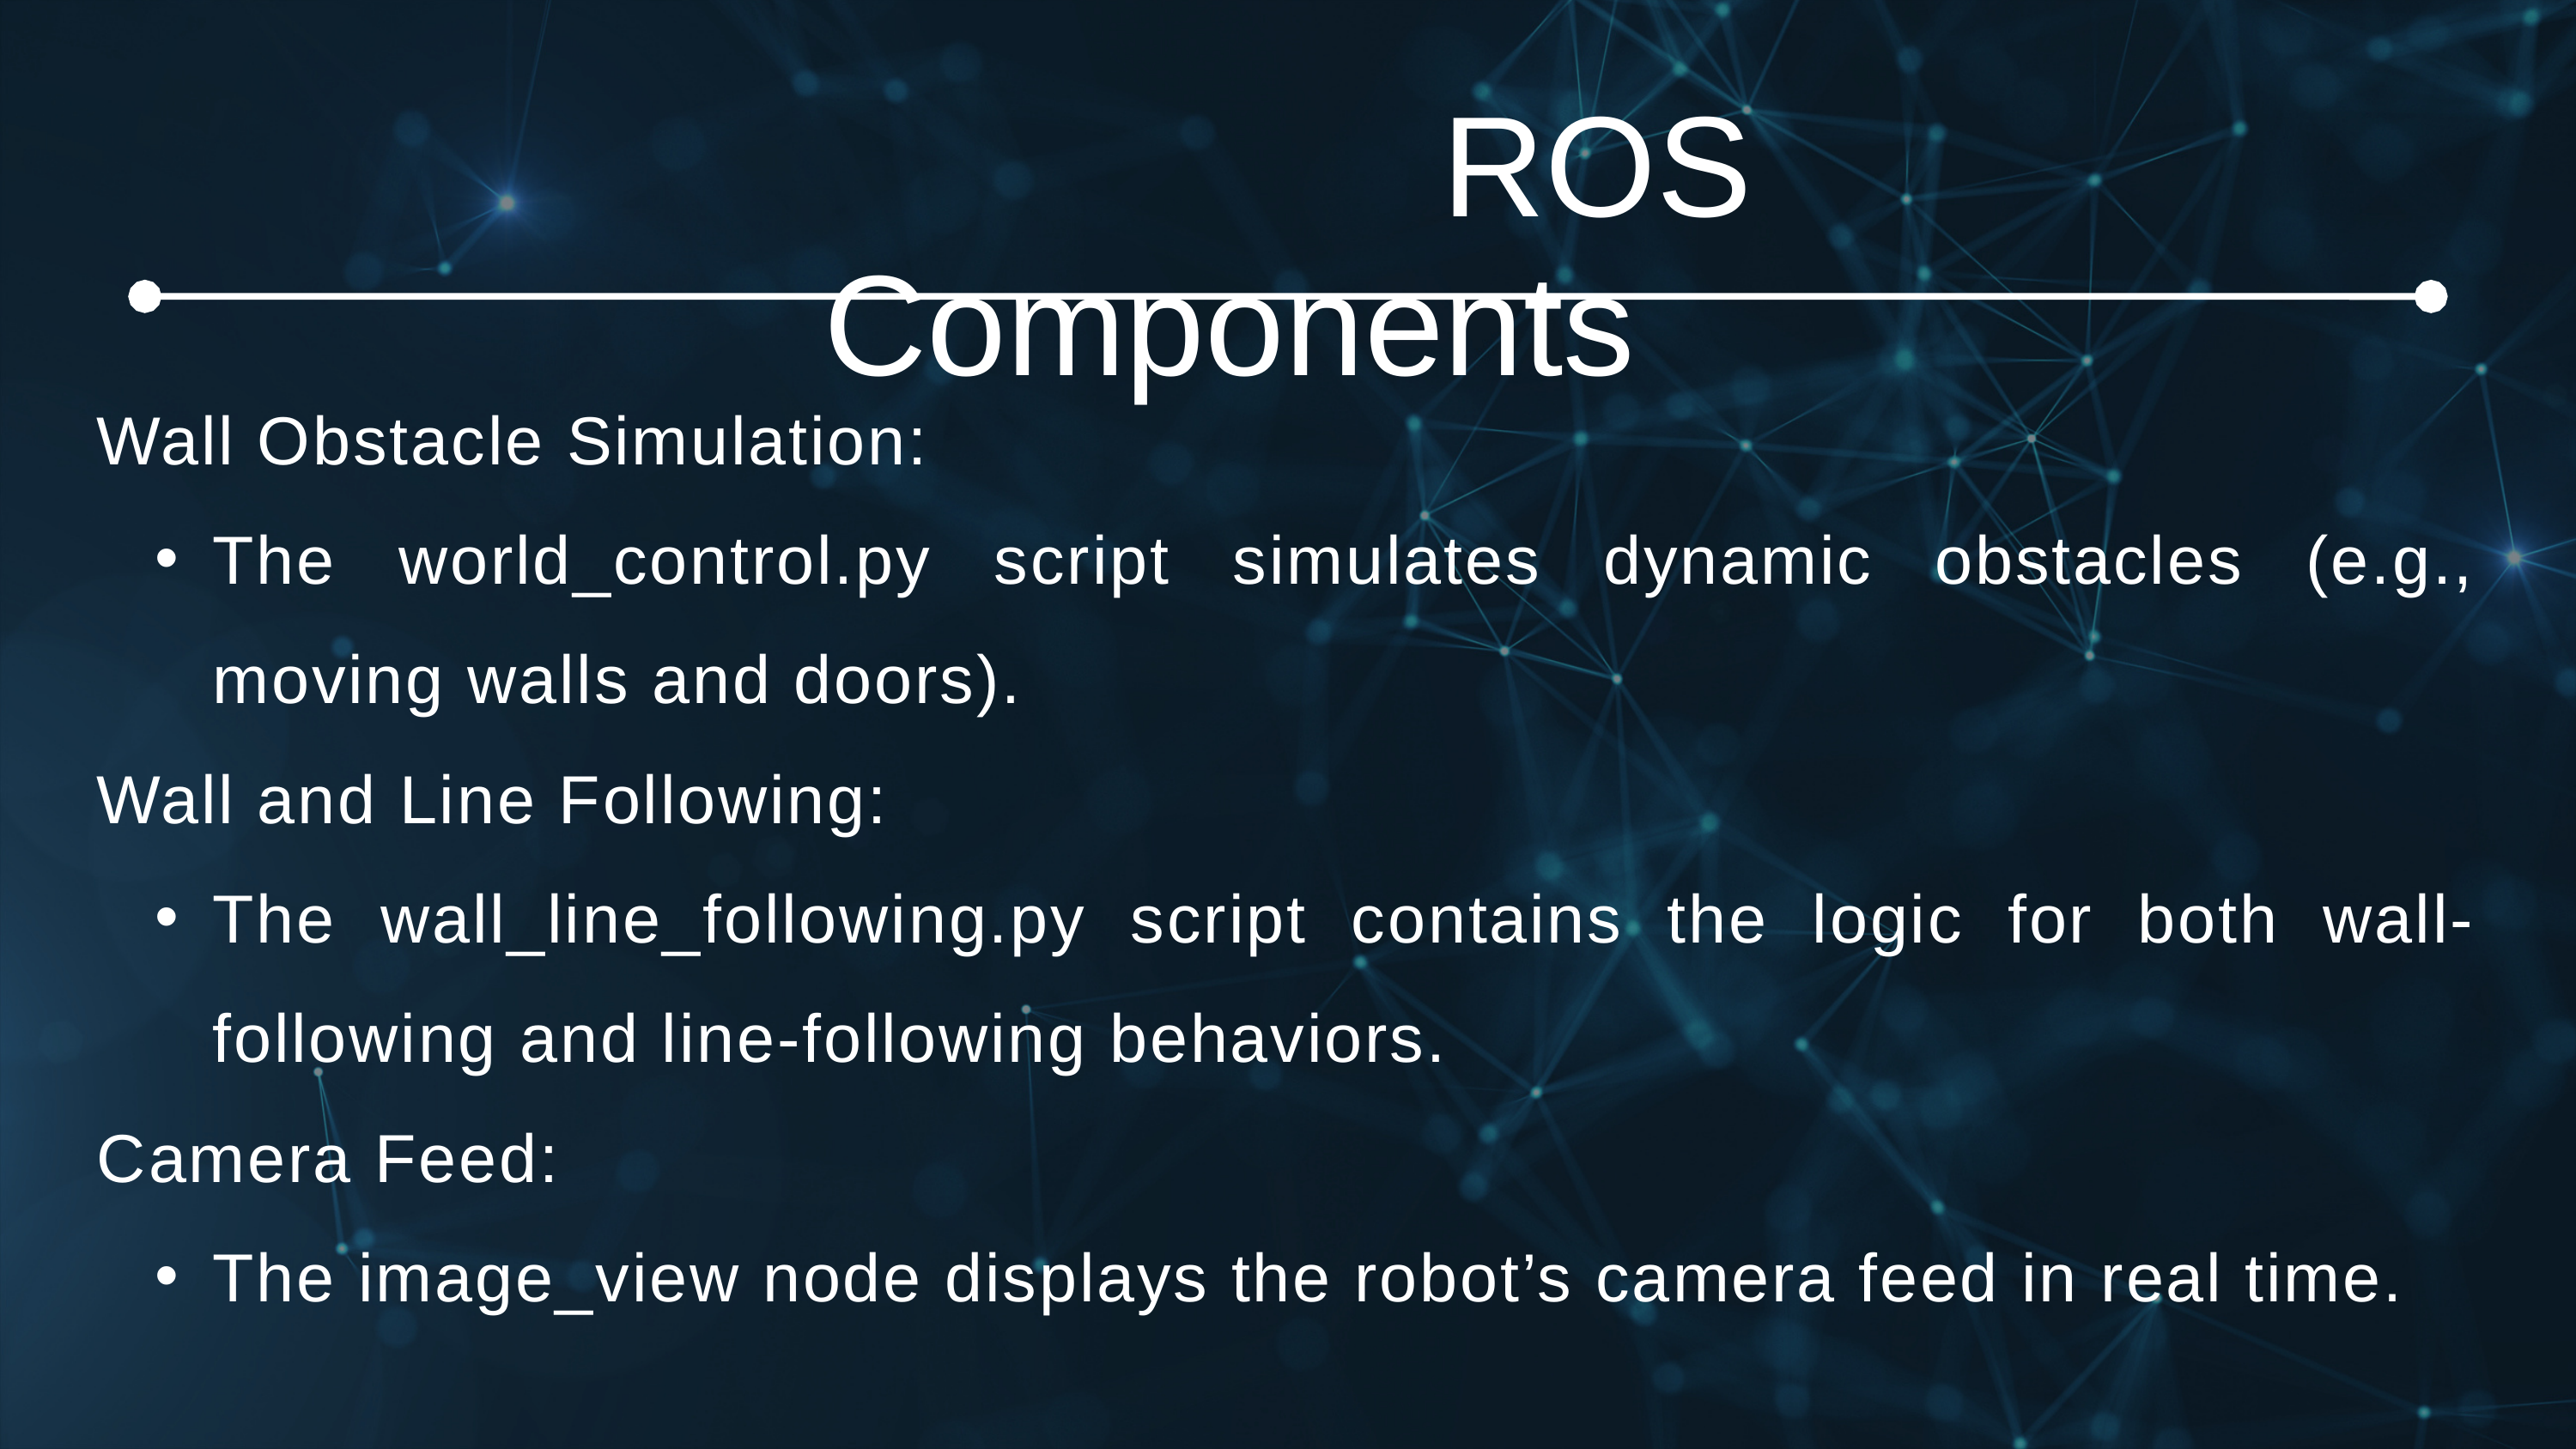

ROS Components

Wall Obstacle Simulation:
The world_control.py script simulates dynamic obstacles (e.g., moving walls and doors).
Wall and Line Following:
The wall_line_following.py script contains the logic for both wall-following and line-following behaviors.
Camera Feed:
The image_view node displays the robot’s camera feed in real time.